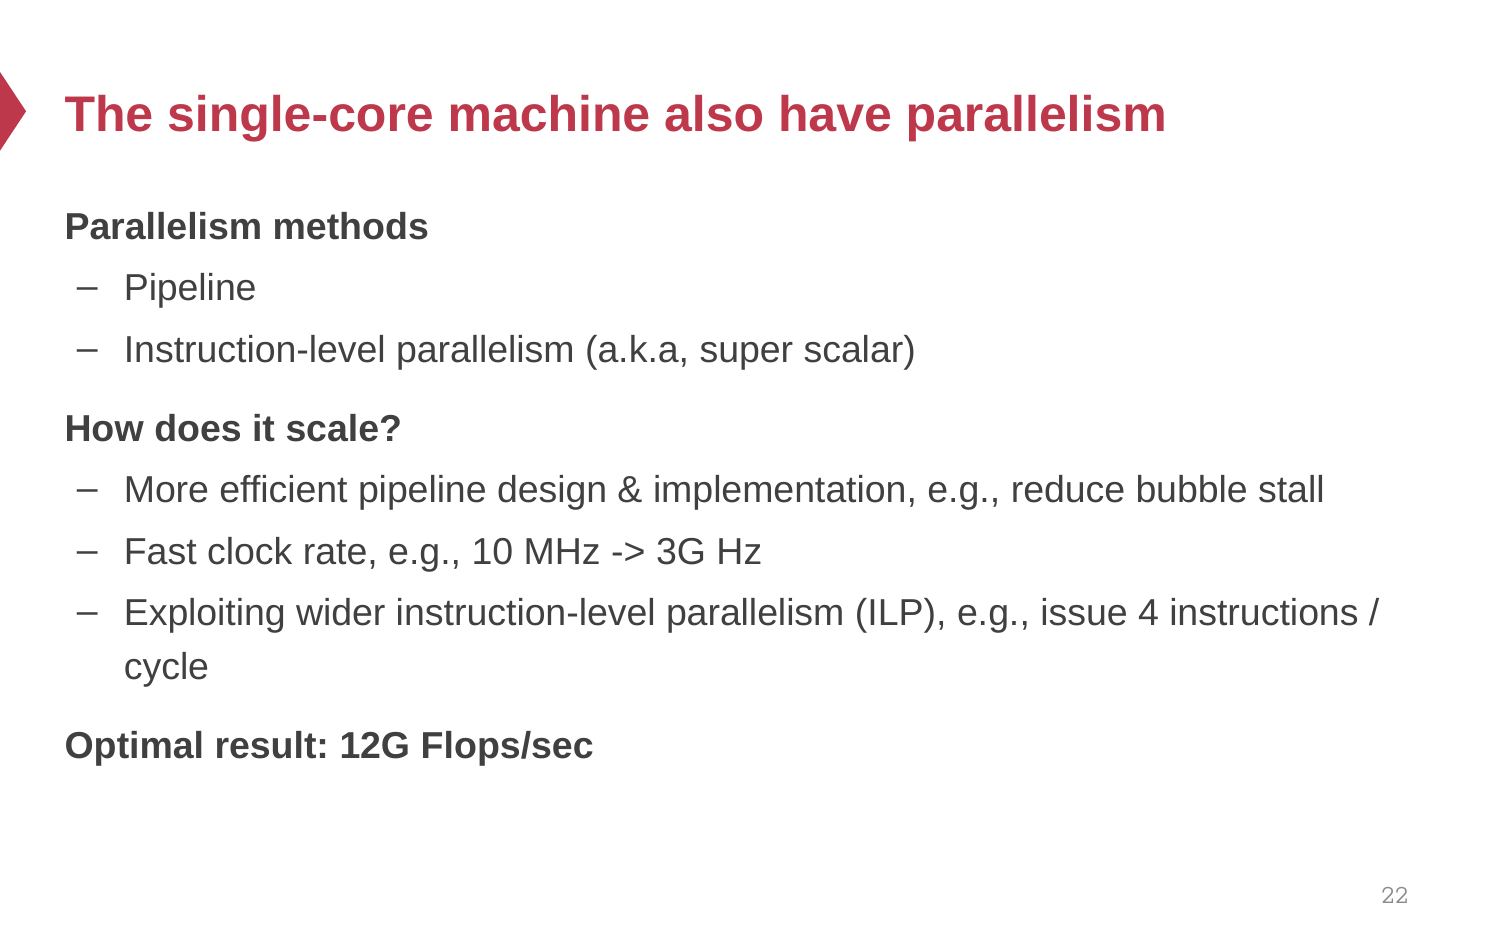

# The single-core machine also have parallelism
Parallelism methods
Pipeline
Instruction-level parallelism (a.k.a, super scalar)
How does it scale?
More efficient pipeline design & implementation, e.g., reduce bubble stall
Fast clock rate, e.g., 10 MHz -> 3G Hz
Exploiting wider instruction-level parallelism (ILP), e.g., issue 4 instructions / cycle
Optimal result: 12G Flops/sec
22